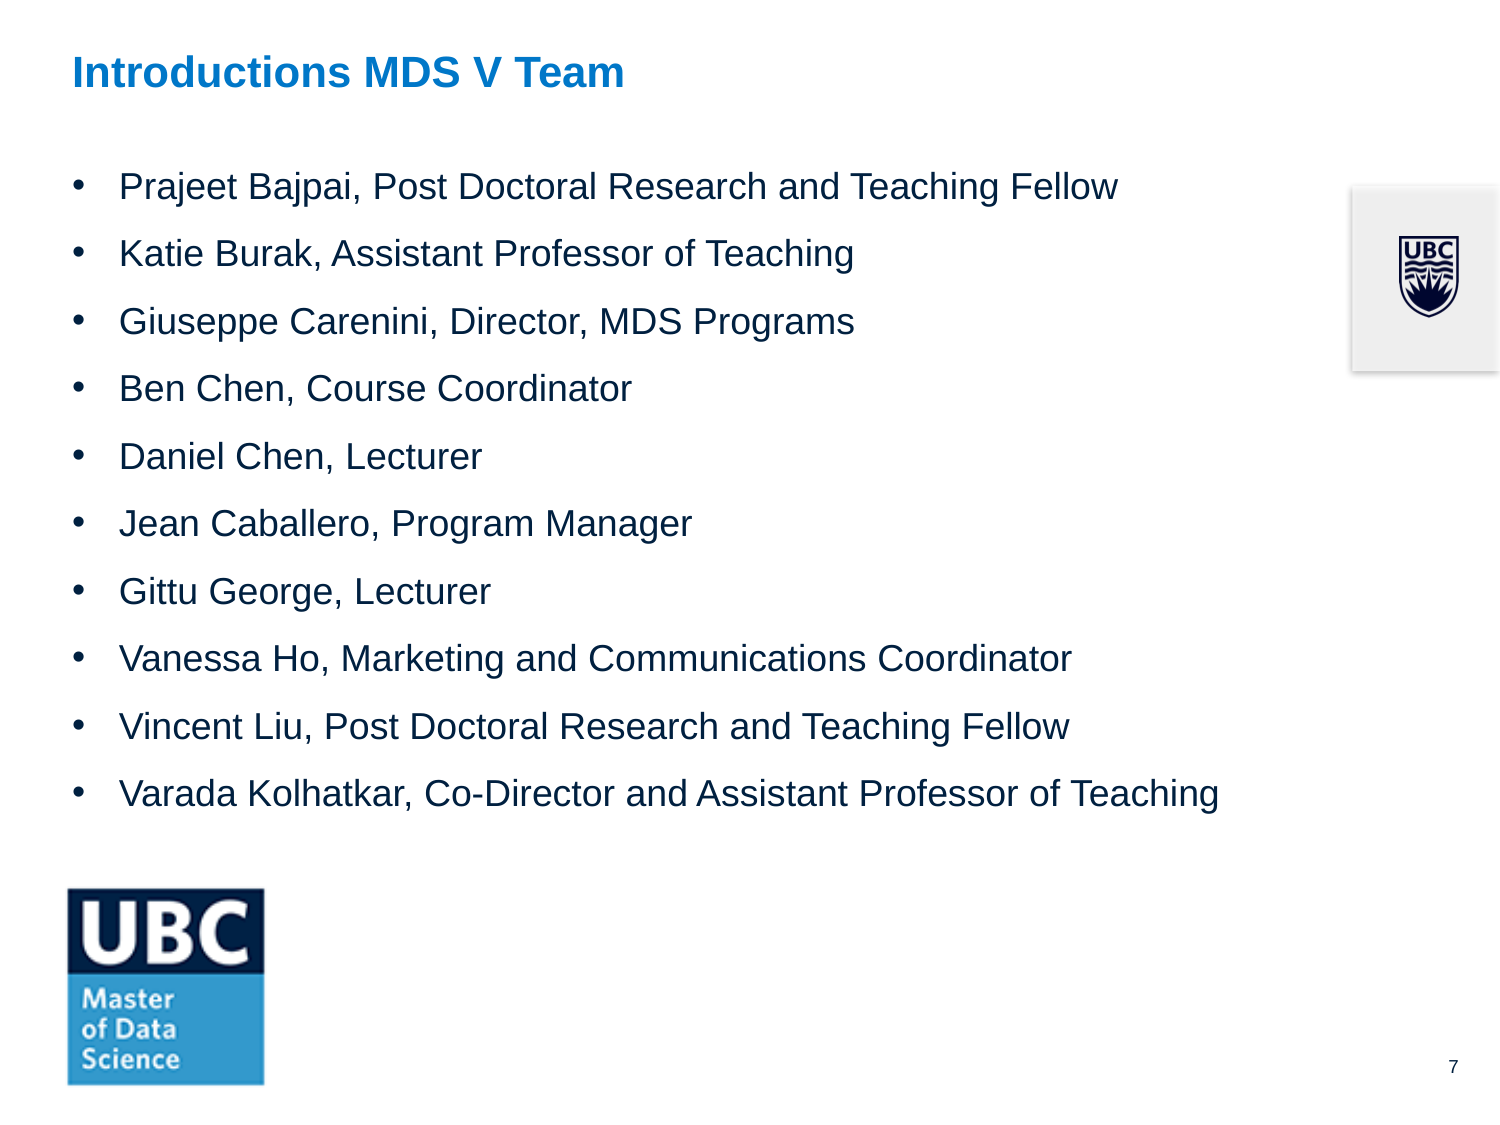

# Introductions MDS V Team
Prajeet Bajpai, Post Doctoral Research and Teaching Fellow
Katie Burak, Assistant Professor of Teaching
Giuseppe Carenini, Director, MDS Programs
Ben Chen, Course Coordinator
Daniel Chen, Lecturer
Jean Caballero, Program Manager
Gittu George, Lecturer
Vanessa Ho, Marketing and Communications Coordinator
Vincent Liu, Post Doctoral Research and Teaching Fellow
Varada Kolhatkar, Co-Director and Assistant Professor of Teaching